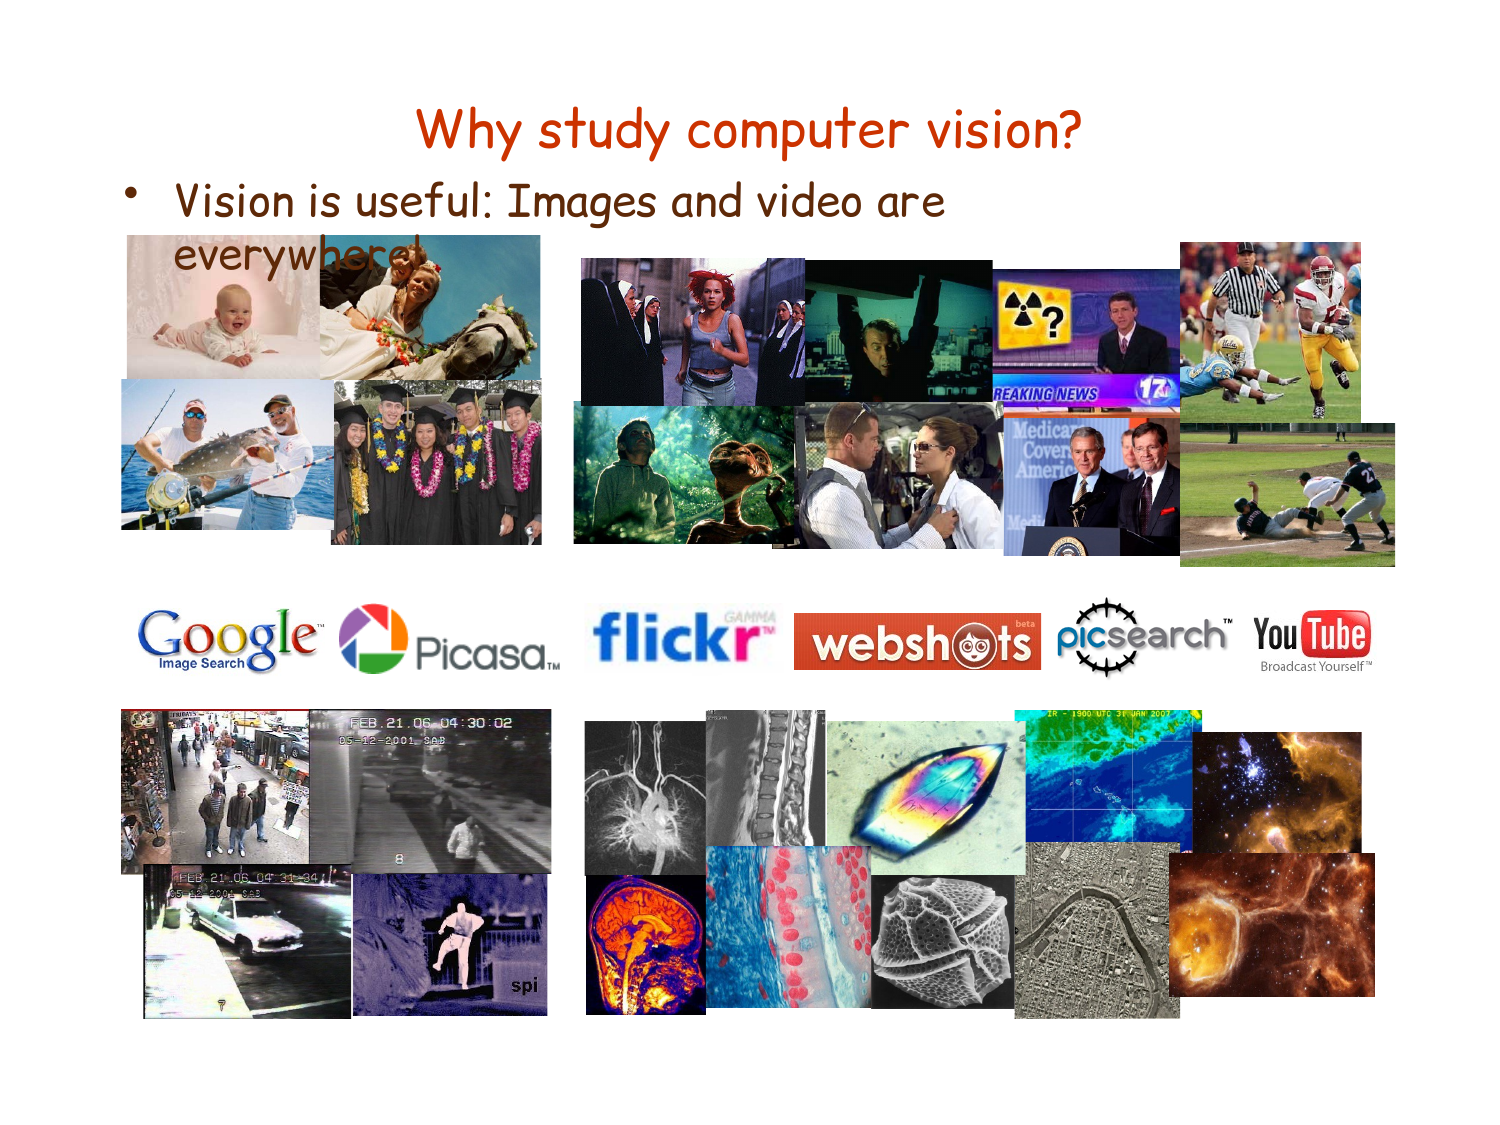

# Why study computer vision?
Vision is useful: Images and video are everywhere!